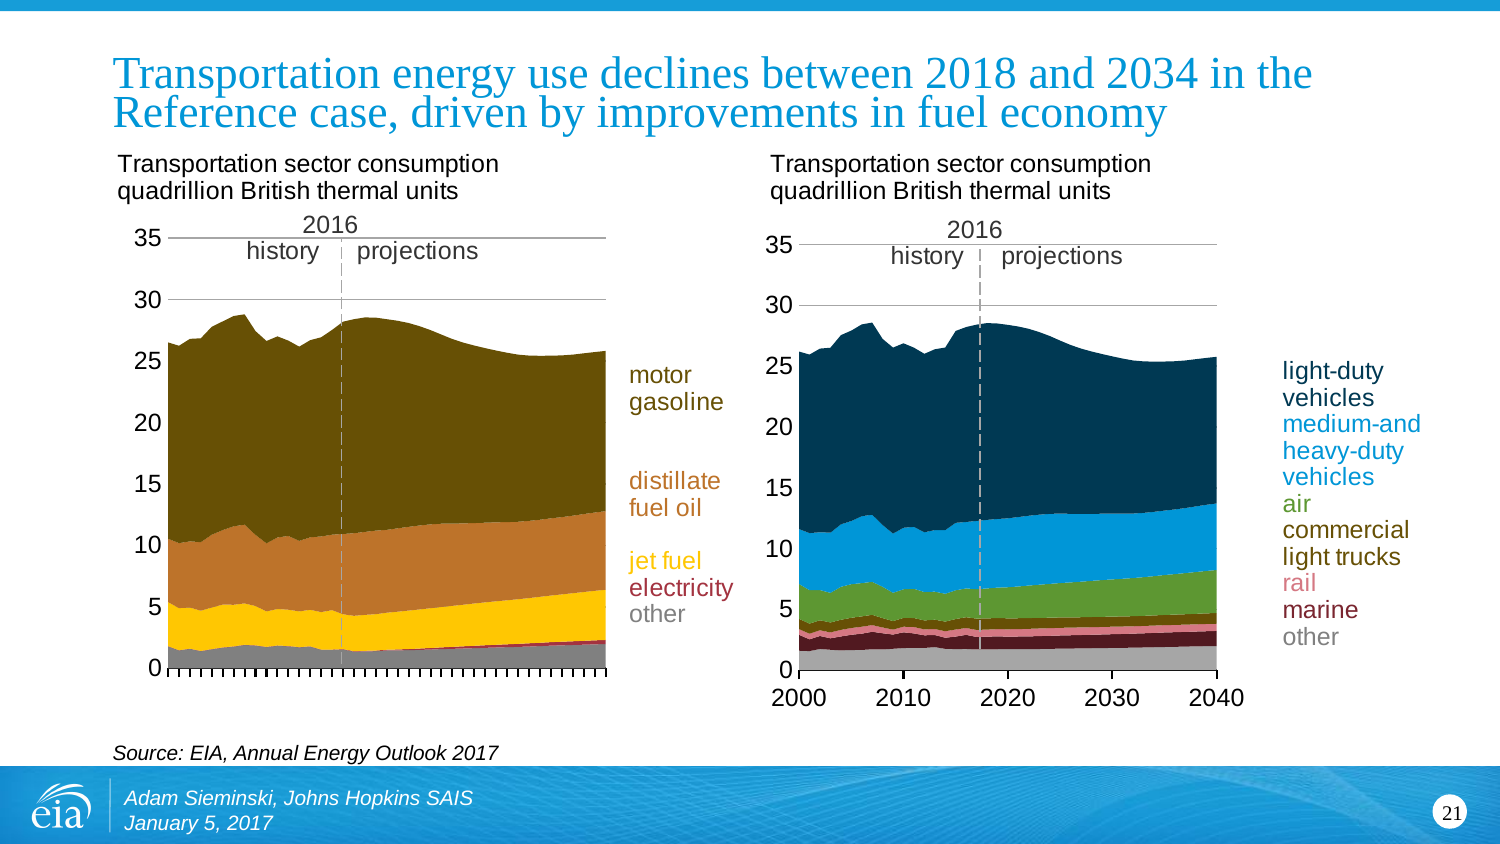

# Transportation energy use declines between 2018 and 2034 in the Reference case, driven by improvements in fuel economy

### Chart

| Category | other | electricity | jet fuel | distilate fuel oil | motor gasoline |
|---|---|---|---|---|---|
| 2000 | 1.7833799999999975 | 0.018363 | 3.5803499999999997 | 5.159212 | 15.972518 |
| 2001 | 1.4540380000000042 | 0.019531 | 3.425986 | 5.286252999999999 | 16.053117 |
| 2002 | 1.583636999999996 | 0.018824999999999998 | 3.3403180000000003 | 5.386827 | 16.474443 |
| 2003 | 1.3920919999999946 | 0.023235 | 3.265457 | 5.583953 | 16.584551 |
| 2004 | 1.5395109999999974 | 0.024647 | 3.38253 | 5.925059 | 16.916866000000002 |
| 2005 | 1.6788580000000017 | 0.025612 | 3.474754 | 6.068261000000001 | 16.977228999999998 |
| 2006 | 1.7602020000000032 | 0.025103999999999998 | 3.379381 | 6.390014 | 17.10803 |
| 2007 | 1.892786000000001 | 0.027885 | 3.357609 | 6.412524 | 17.10889 |
| 2008 | 1.8450710000000008 | 0.026113 | 3.1928389999999998 | 5.792122999999999 | 16.574299 |
| 2009 | 1.7203199999999974 | 0.026504 | 2.883277 | 5.5410140000000006 | 16.460238 |
| 2010 | 1.8310359999999974 | 0.026315 | 2.962869 | 5.828197 | 16.355593000000002 |
| 2011 | 1.786057999999997 | 0.026177 | 2.949818 | 6.003452 | 15.892396000000002 |
| 2012 | 1.7032289999999968 | 0.024975999999999998 | 2.901434 | 5.741404 | 15.797644 |
| 2013 | 1.7645720000000011 | 0.026017 | 2.9685590000000004 | 5.900444 | 16.036 |
| 2014 | 1.5003309999999992 | 0.026469 | 3.042089 | 6.161703999999999 | 16.201971 |
| 2015 | 1.4990419999999993 | 0.026133 | 3.204165 | 6.143956 | 16.659813 |
| 2016 | 1.5292199999999987 | 0.036193 | 2.825718 | 6.541778 | 17.269239 |
| 2017 | 1.3542450000000024 | 0.041051 | 2.873216 | 6.722453 | 17.413166 |
| 2018 | 1.376859999999997 | 0.046429 | 2.919703 | 6.756972 | 17.445385 |
| 2019 | 1.3901019999999988 | 0.054275 | 2.960142 | 6.799592 | 17.320919 |
| 2020 | 1.4485560000000035 | 0.064384 | 3.010174 | 6.743975 | 17.137133 |
| 2021 | 1.4586860000000001 | 0.077762 | 3.068857 | 6.786178 | 16.880505 |
| 2022 | 1.4748590000000021 | 0.092852 | 3.127134 | 6.819452 | 16.573788 |
| 2023 | 1.4975559999999994 | 0.109357 | 3.180803 | 6.834419 | 16.206354 |
| 2024 | 1.527228000000001 | 0.126833 | 3.234803 | 6.823278 | 15.803304 |
| 2025 | 1.5576889999999999 | 0.144807 | 3.286378 | 6.777848 | 15.380535 |
| 2026 | 1.5851550000000003 | 0.162373 | 3.33135 | 6.691234 | 15.018958 |
| 2027 | 1.6104710000000004 | 0.178834 | 3.380847 | 6.619528 | 14.703791 |
| 2028 | 1.637944000000001 | 0.194242 | 3.43778 | 6.550779 | 14.436728 |
| 2029 | 1.6656479999999938 | 0.208753 | 3.490075 | 6.485704 | 14.199676 |
| 2030 | 1.6936129999999991 | 0.222932 | 3.535084 | 6.426102 | 13.975634 |
| 2031 | 1.7166379999999961 | 0.236267 | 3.578783 | 6.366877 | 13.773146 |
| 2032 | 1.7432789999999976 | 0.24871 | 3.625678 | 6.309707 | 13.592909 |
| 2033 | 1.771967 | 0.260789 | 3.678716 | 6.284126 | 13.449182 |
| 2034 | 1.805848000000001 | 0.272586 | 3.734583 | 6.277629 | 13.331393 |
| 2035 | 1.8421030000000016 | 0.283806 | 3.791934 | 6.28513 | 13.229553 |
| 2036 | 1.8670769999999983 | 0.29466 | 3.849159 | 6.291053 | 13.15521 |
| 2037 | 1.8946570000000023 | 0.304964 | 3.906269 | 6.312469 | 13.10267 |
| 2038 | 1.9202270000000006 | 0.314807 | 3.968332 | 6.346195 | 13.077137 |
| 2039 | 1.9486300000000014 | 0.324281 | 4.026964 | 6.376573 | 13.050788 |
| 2040 | 1.971732000000003 | 0.333543 | 4.082211 | 6.395933 | 13.038082 |

### Chart

| Category | other | marine | rail | commercial light-trucks | air | freight trucks | light-duty vehicles |
|---|---|---|---|---|---|---|---|
| 36526 | 1.597863 | 1.310041 | 0.46173 | 0.844754 | 2.867765 | 4.521244 | 14.592601 |
| 36892 | 1.569162 | 0.9657819999999999 | 0.462486 | 0.829099 | 2.751157 | 4.699695 | 14.674904 |
| 37257 | 1.745882 | 1.066039 | 0.473598 | 0.820322 | 2.479701 | 4.756662 | 15.100974 |
| 37622 | 1.6777589999999998 | 0.939942 | 0.487997 | 0.814834 | 2.435762 | 4.953841 | 15.204718 |
| 37987 | 1.6309960000000001 | 1.142461 | 0.541024 | 0.831188 | 2.705542 | 5.142228 | 15.557193 |
| 38353 | 1.656832 | 1.255159 | 0.555067 | 0.842847 | 2.761576 | 5.201578 | 15.651611 |
| 38718 | 1.6652689999999999 | 1.3390430000000002 | 0.5709949999999999 | 0.848362 | 2.734428 | 5.503874 | 15.769783 |
| 39083 | 1.7202520000000001 | 1.437852 | 0.548076 | 0.84514 | 2.71619 | 5.520292 | 15.794103 |
| 39448 | 1.705259 | 1.332057 | 0.47581799999999996 | 0.767168 | 2.576084 | 5.083474 | 15.297076 |
| 39814 | 1.7615950000000002 | 1.168275 | 0.40845899999999996 | 0.696446 | 2.329758 | 4.873594 | 15.288713 |
| 40179 | 1.81841 | 1.2949129999999998 | 0.463851 | 0.716703 | 2.360347 | 5.05718 | 15.167397 |
| 40544 | 1.8411149999999998 | 1.180096 | 0.531085 | 0.737742 | 2.402357 | 5.092181 | 14.736852 |
| 40909 | 1.8266820000000001 | 1.039266 | 0.486635 | 0.738904 | 2.332314 | 4.918028 | 14.672865 |
| 41275 | 1.898272 | 0.9908600000000001 | 0.498274 | 0.766024 | 2.301458 | 5.069156 | 14.86615 |
| 41640 | 1.7539289999999998 | 0.9129740000000001 | 0.533492 | 0.793739 | 2.286983 | 5.23983 | 15.00828 |
| 42005 | 1.734899 | 1.0319129999999999 | 0.581815 | 0.858763 | 2.363204 | 5.547747 | 15.775078 |
| 42370 | 1.7441190000000002 | 1.159523 | 0.566815 | 0.884996 | 2.364546 | 5.467726 | 16.025835 |
| 42736 | 1.701709 | 1.035847 | 0.572965 | 0.931559 | 2.41162 | 5.622357 | 16.137192 |
| 43101 | 1.717206 | 1.042933 | 0.5761120000000001 | 0.923336 | 2.461097 | 5.642933 | 16.178652 |
| 43466 | 1.7228409999999998 | 1.05779 | 0.591205 | 0.91124 | 2.504277 | 5.647533 | 16.072056 |
| 43831 | 1.7294450000000001 | 1.031495 | 0.601908 | 0.899933 | 2.555048 | 5.673228 | 15.903111 |
| 44197 | 1.726416 | 1.041154 | 0.6089530000000001 | 0.892254 | 2.614154 | 5.715594 | 15.658581 |
| 44562 | 1.730672 | 1.051032 | 0.6210129999999999 | 0.882934 | 2.671803 | 5.74395 | 15.367635 |
| 44927 | 1.740689 | 1.061787 | 0.6270870000000001 | 0.872293 | 2.724536 | 5.762014 | 15.015174 |
| 45292 | 1.755209 | 1.073324 | 0.6256809999999999 | 0.861687 | 2.777582 | 5.761743 | 14.624805 |
| 45658 | 1.769571 | 1.083445 | 0.6298600000000001 | 0.854908 | 2.828152 | 5.717699 | 14.22057 |
| 46023 | 1.779851 | 1.09313 | 0.624821 | 0.845337 | 2.872135 | 5.641561 | 13.886382 |
| 46388 | 1.7886929999999999 | 1.1029309999999999 | 0.623972 | 0.839367 | 2.918755 | 5.577565 | 13.594885 |
| 46753 | 1.802581 | 1.111272 | 0.620338 | 0.836295 | 2.970666 | 5.517712 | 13.350964 |
| 47119 | 1.816493 | 1.120439 | 0.617981 | 0.8336 | 3.017813 | 5.460649 | 13.134099 |
| 47484 | 1.829579 | 1.1308440000000002 | 0.616248 | 0.830532 | 3.057546 | 5.405909 | 12.934099 |
| 47849 | 1.8383109999999998 | 1.142645 | 0.611723 | 0.829241 | 3.095913 | 5.354488 | 12.748799 |
| 48214 | 1.852088 | 1.153846 | 0.6051759999999999 | 0.827641 | 3.137237 | 5.30575 | 12.587049 |
| 48580 | 1.8656450000000002 | 1.167282 | 0.6037520000000001 | 0.830163 | 3.184453 | 5.285074 | 12.456304 |
| 48945 | 1.884787 | 1.180842 | 0.600641 | 0.835374 | 3.234272 | 5.286319 | 12.346171 |
| 49310 | 1.905637 | 1.194963 | 0.6001909999999999 | 0.841795 | 3.285414 | 5.299577 | 12.250639 |
| 49675 | 1.9206940000000001 | 1.203516 | 0.597521 | 0.847641 | 3.336326 | 5.315222 | 12.183037 |
| 50041 | 1.9388269999999999 | 1.211869 | 0.596233 | 0.855349 | 3.386853 | 5.346851 | 12.13274 |
| 50406 | 1.9569799999999997 | 1.218345 | 0.594128 | 0.865714 | 3.442198 | 5.39453 | 12.10227 |
| 50771 | 1.974689 | 1.226865 | 0.596412 | 0.873129 | 3.49399 | 5.435339 | 12.074341 |
| 51136 | 1.989731 | 1.234563 | 0.592049 | 0.881578 | 3.542216 | 5.473042 | 12.054338 |
| 51502 | 2.007454 | 1.24196 | 0.591806 | 0.890693 | 3.590729 | 5.524803 | 12.04715 |
| 51867 | 2.0243770000000003 | 1.250548 | 0.5919610000000001 | 0.90111 | 3.641606 | 5.58551 | 12.058829 |
| 52232 | 2.040921 | 1.259317 | 0.5924550000000001 | 0.913876 | 3.693092 | 5.661171 | 12.080607 |
| 52597 | 2.059197 | 1.269246 | 0.592669 | 0.926269 | 3.744679 | 5.73779 | 12.110669 |
| 52963 | 2.078188 | 1.278922 | 0.592743 | 0.939048 | 3.798108 | 5.810537 | 12.1506 |
| 53328 | 2.0969249999999997 | 1.287748 | 0.592907 | 0.95332 | 3.851633 | 5.887202 | 12.2011 |
| 53693 | 2.116235 | 1.297205 | 0.592926 | 0.966411 | 3.900725 | 5.957539 | 12.255096 |
| 54058 | 2.133369 | 1.305304 | 0.593045 | 0.979015 | 3.947939 | 6.028895 | 12.31957 |
| 54424 | 2.150409 | 1.3148330000000001 | 0.593675 | 0.992982 | 3.997873 | 6.112189 | 12.398259 |
| 54789 | 2.172445 | 1.3245040000000001 | 0.594552 | 1.007278 | 4.047249 | 6.196825 | 12.478044 |
Source: EIA, Annual Energy Outlook 2017
Adam Sieminski, Johns Hopkins SAIS
January 5, 2017
21